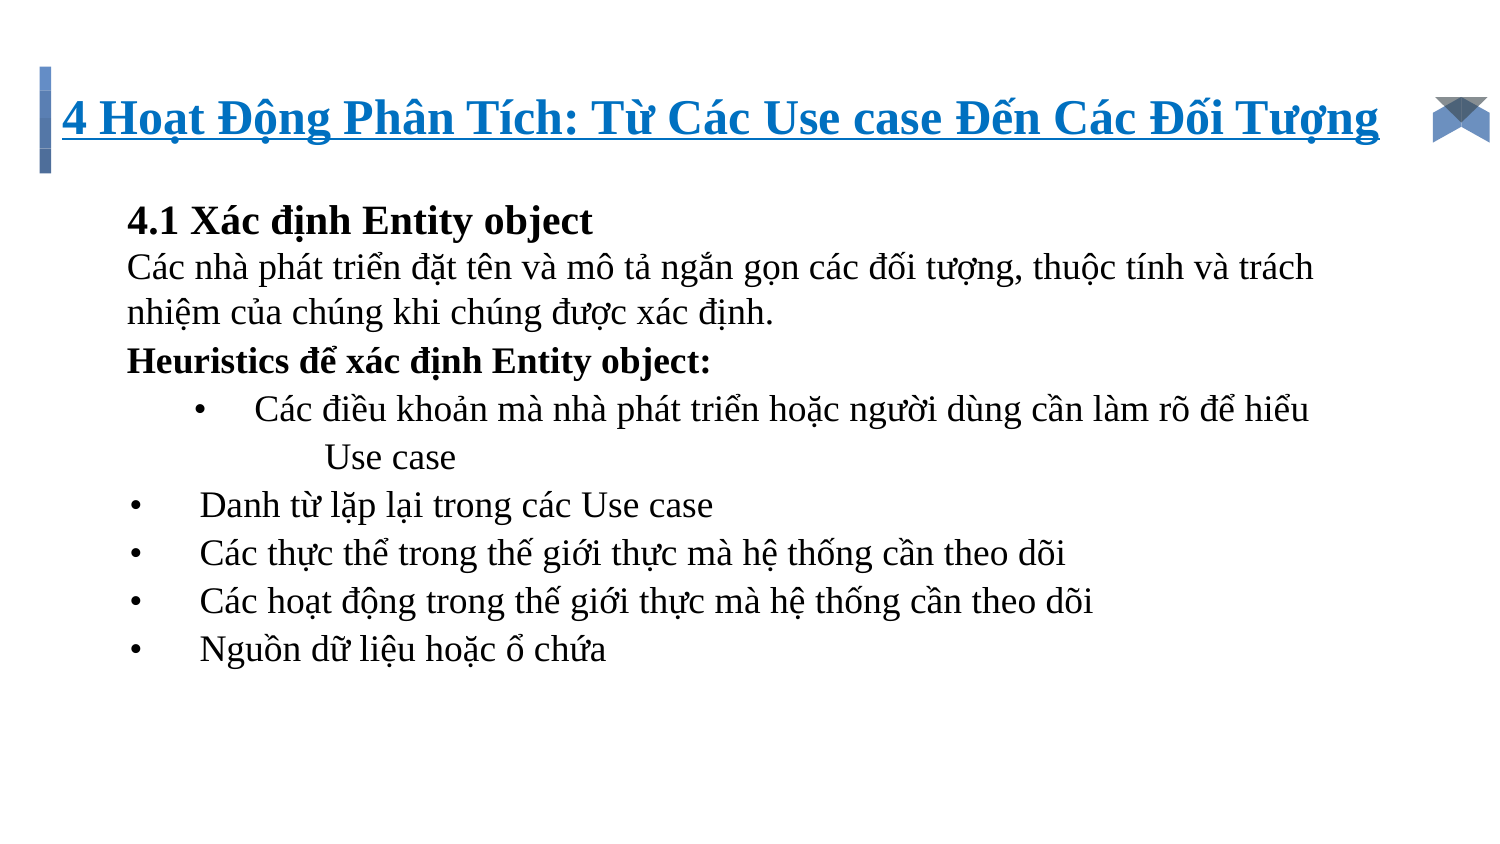

# 4 Hoạt Động Phân Tích: Từ Các Use case Đến Các Đối Tượng

4.1 Xác định Entity object
Các nhà phát triển đặt tên và mô tả ngắn gọn các đối tượng, thuộc tính và trách nhiệm của chúng khi chúng được xác định.
Heuristics để xác định Entity object:
•     Các điều khoản mà nhà phát triển hoặc người dùng cần làm rõ để hiểu               Use case
•      Danh từ lặp lại trong các Use case
•      Các thực thể trong thế giới thực mà hệ thống cần theo dõi
•      Các hoạt động trong thế giới thực mà hệ thống cần theo dõi
•      Nguồn dữ liệu hoặc ổ chứa